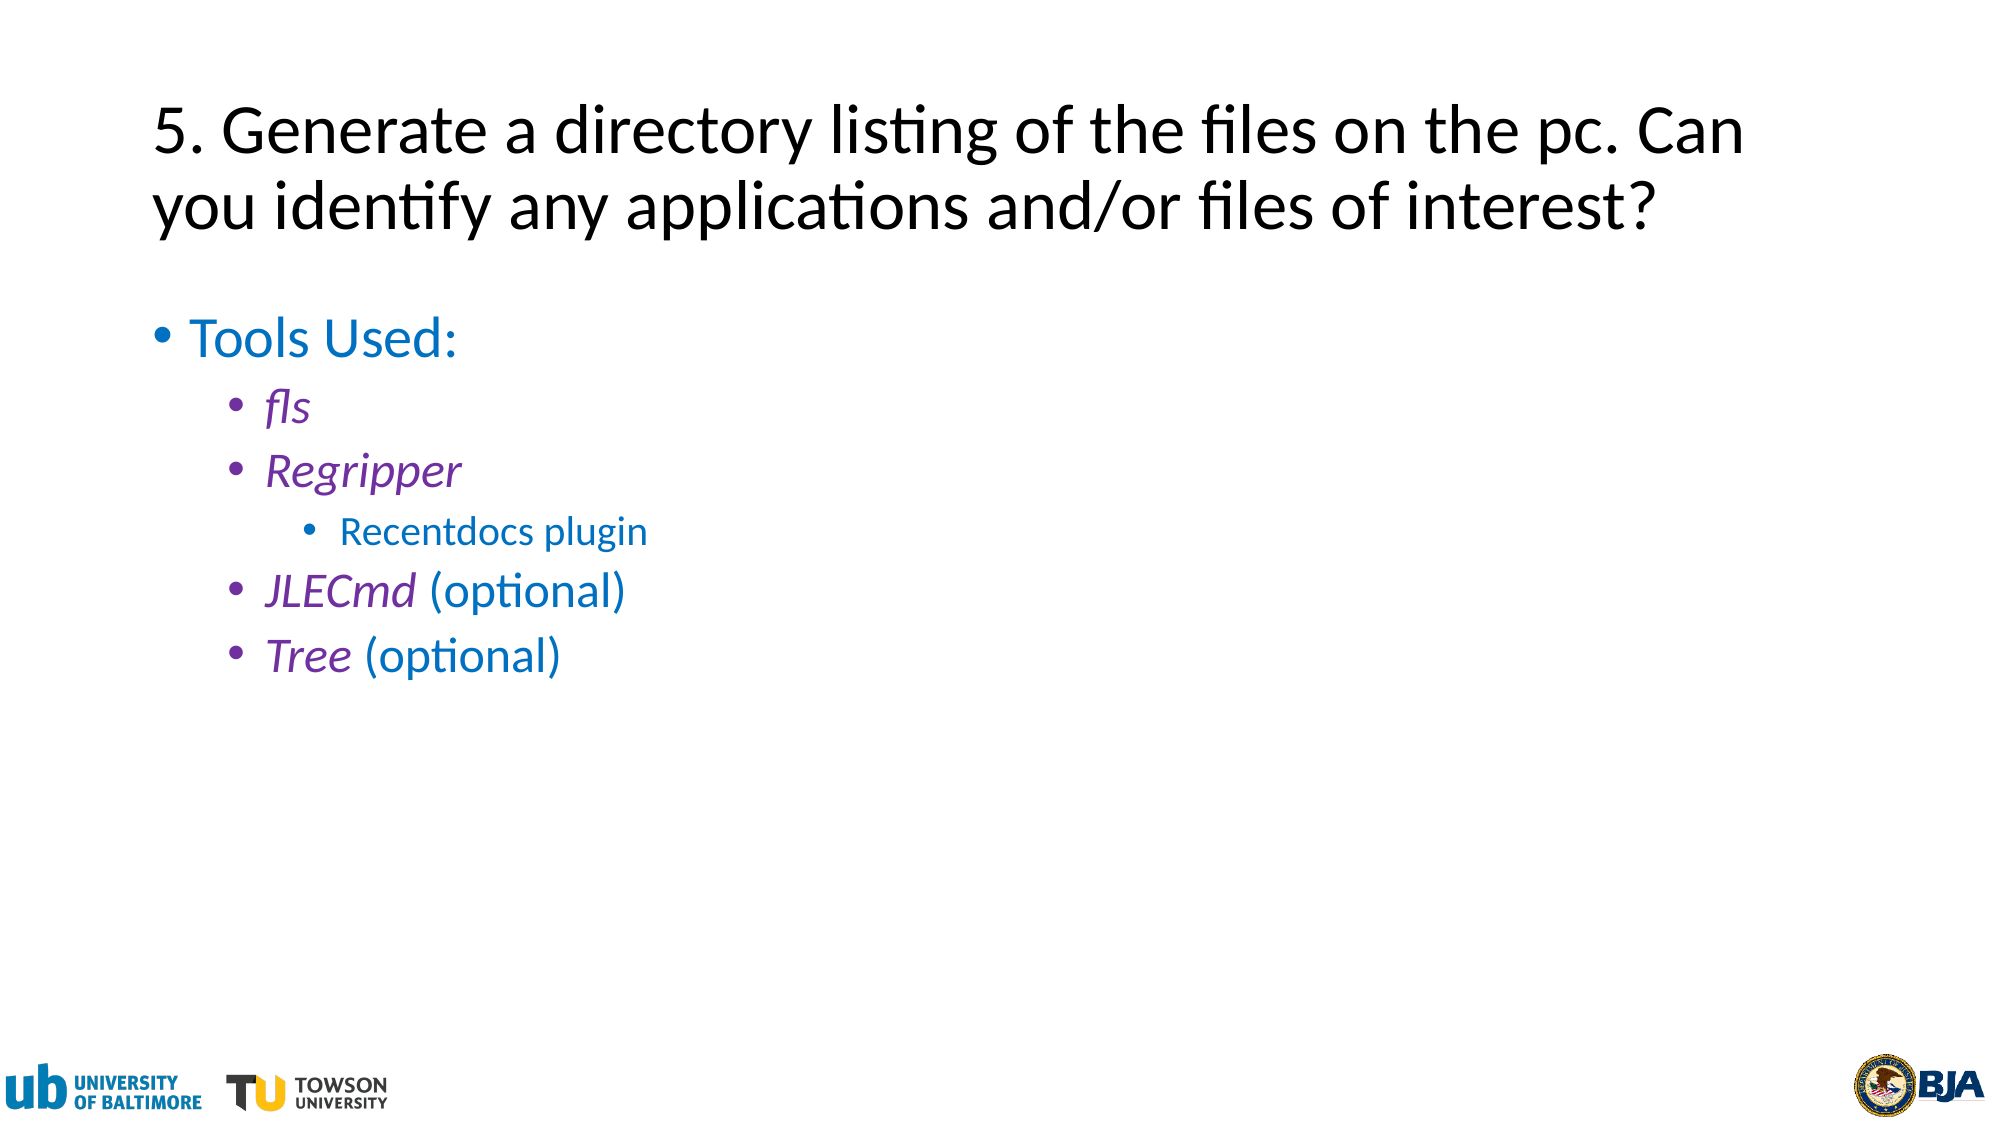

# 5. Generate a directory listing of the files on the pc. Can you identify any applications and/or files of interest?
Tools Used:
fls
Regripper
Recentdocs plugin
JLECmd (optional)
Tree (optional)